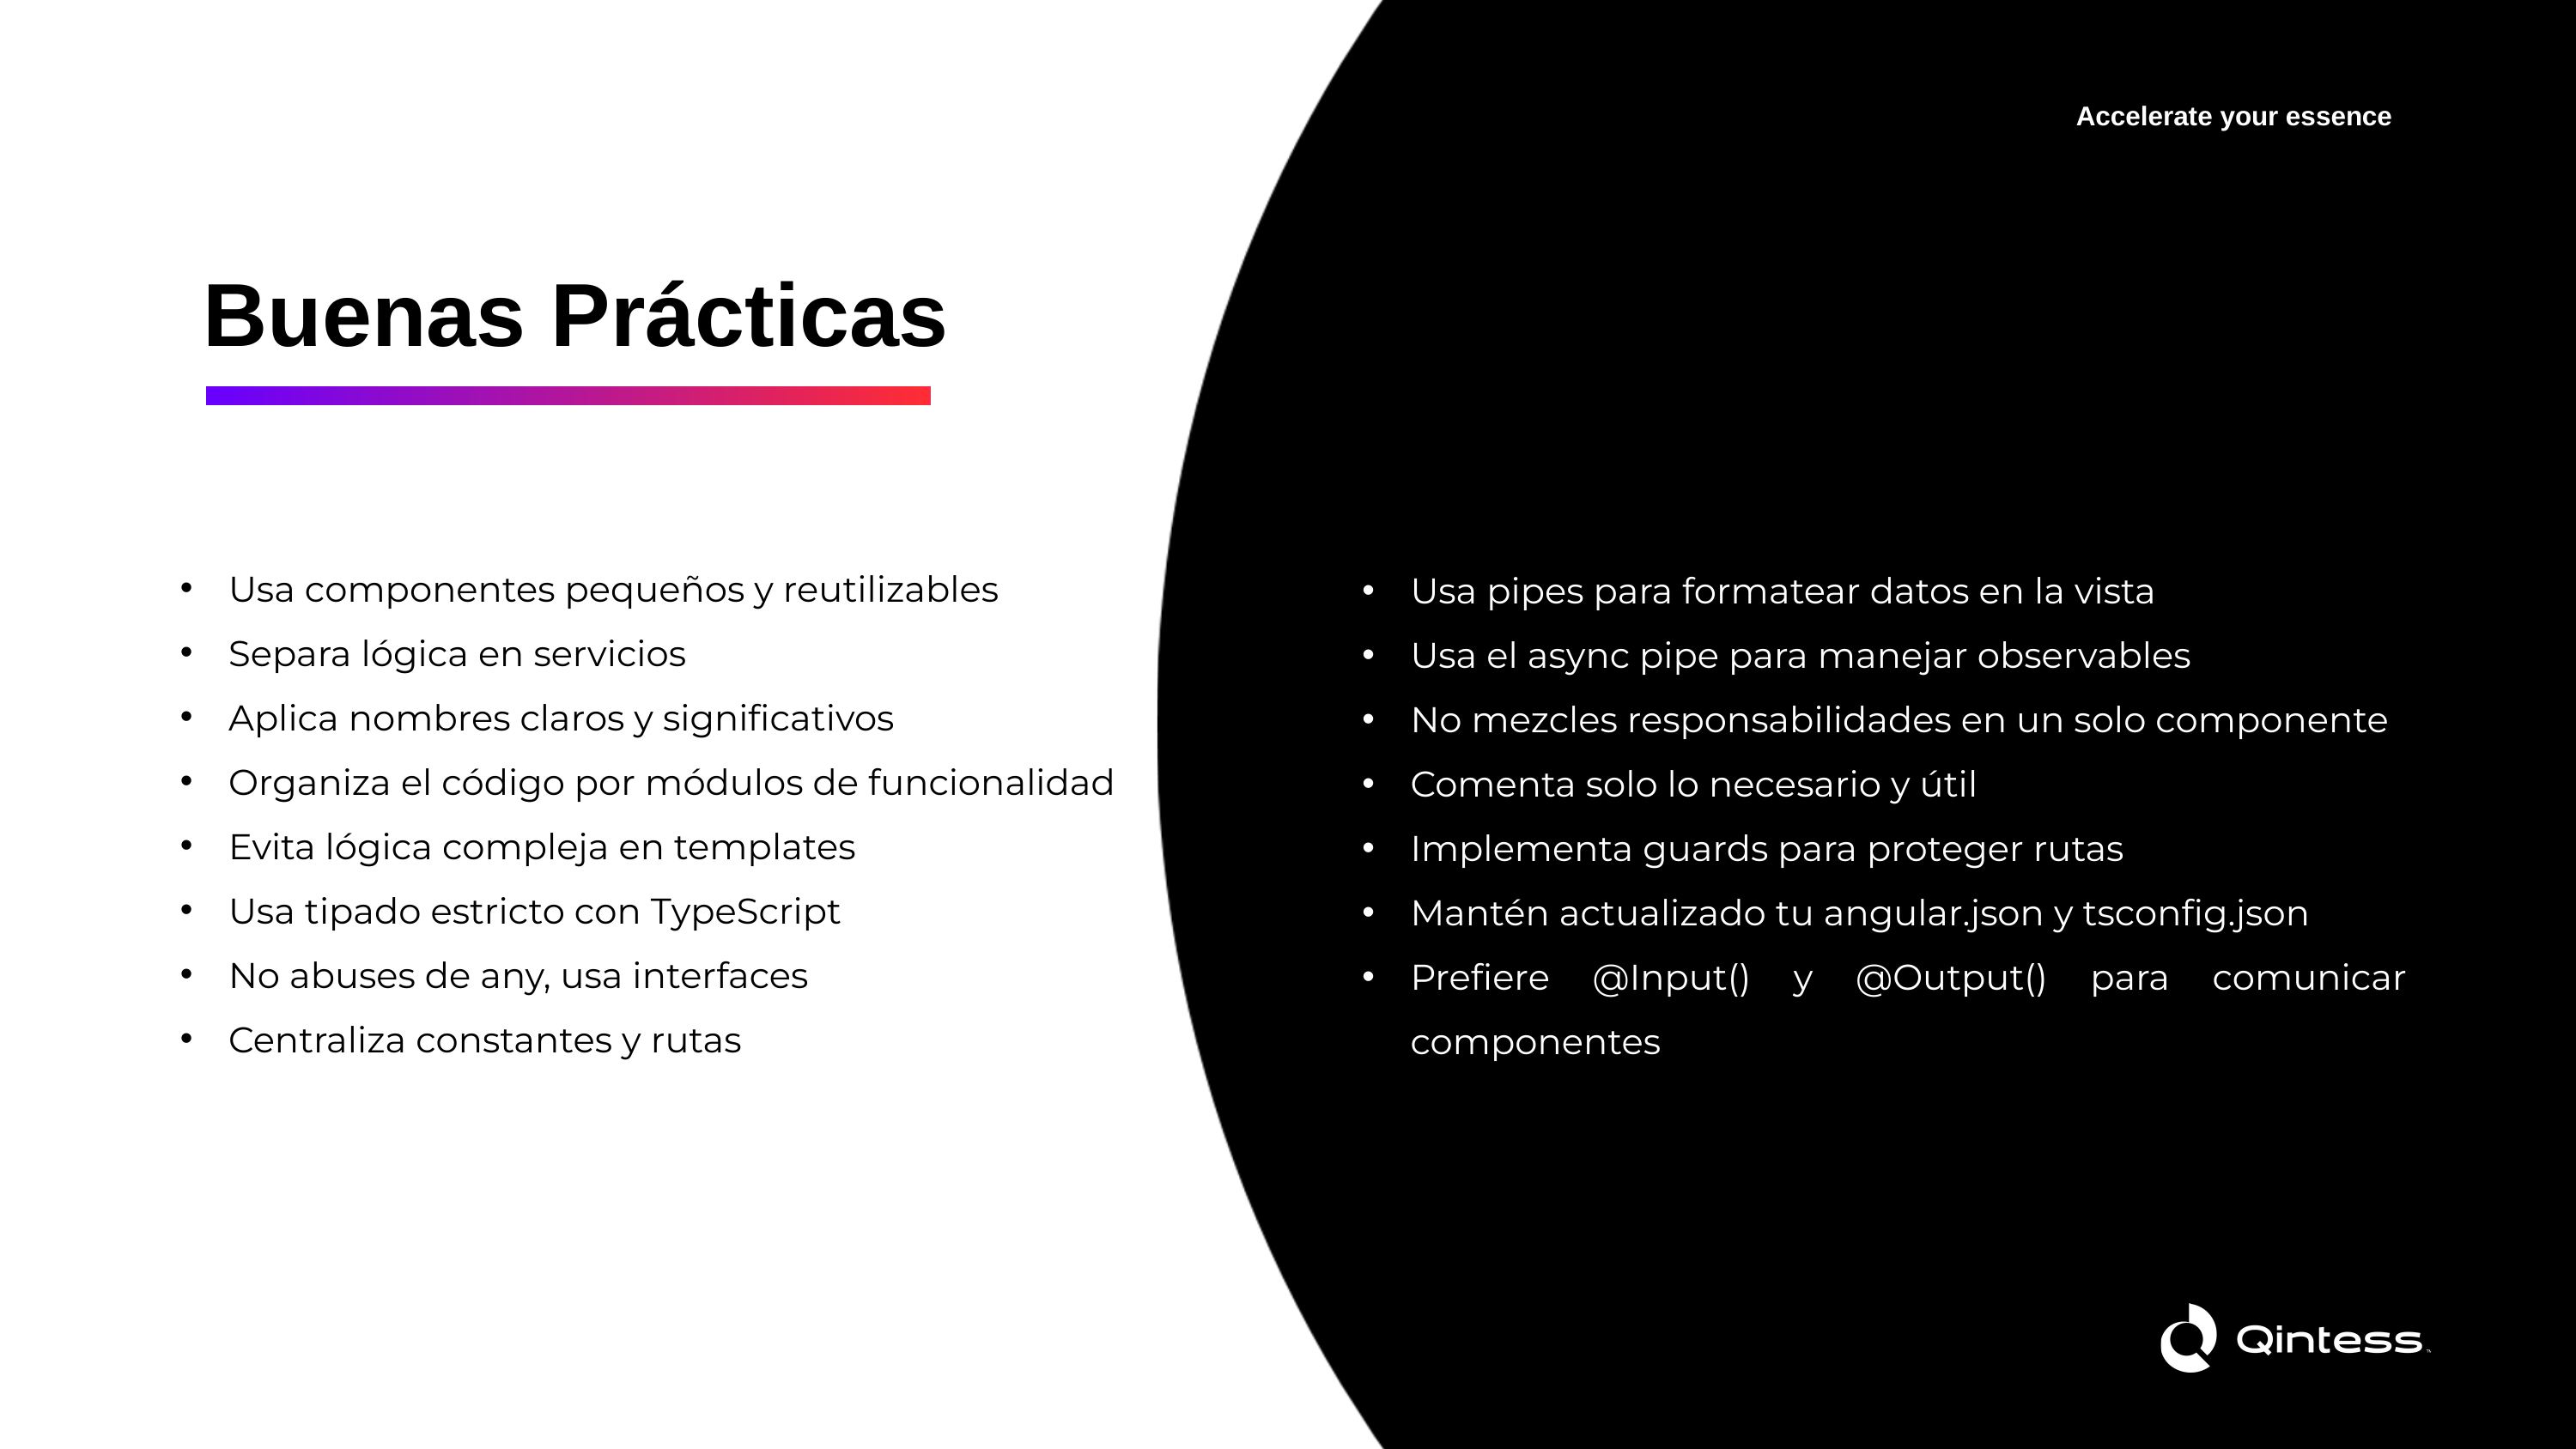

Accelerate your essence
Buenas Prácticas

Usa componentes pequeños y reutilizables
Separa lógica en servicios
Aplica nombres claros y significativos
Organiza el código por módulos de funcionalidad
Evita lógica compleja en templates
Usa tipado estricto con TypeScript
No abuses de any, usa interfaces
Centraliza constantes y rutas
Usa pipes para formatear datos en la vista
Usa el async pipe para manejar observables
No mezcles responsabilidades en un solo componente
Comenta solo lo necesario y útil
Implementa guards para proteger rutas
Mantén actualizado tu angular.json y tsconfig.json
Prefiere @Input() y @Output() para comunicar componentes